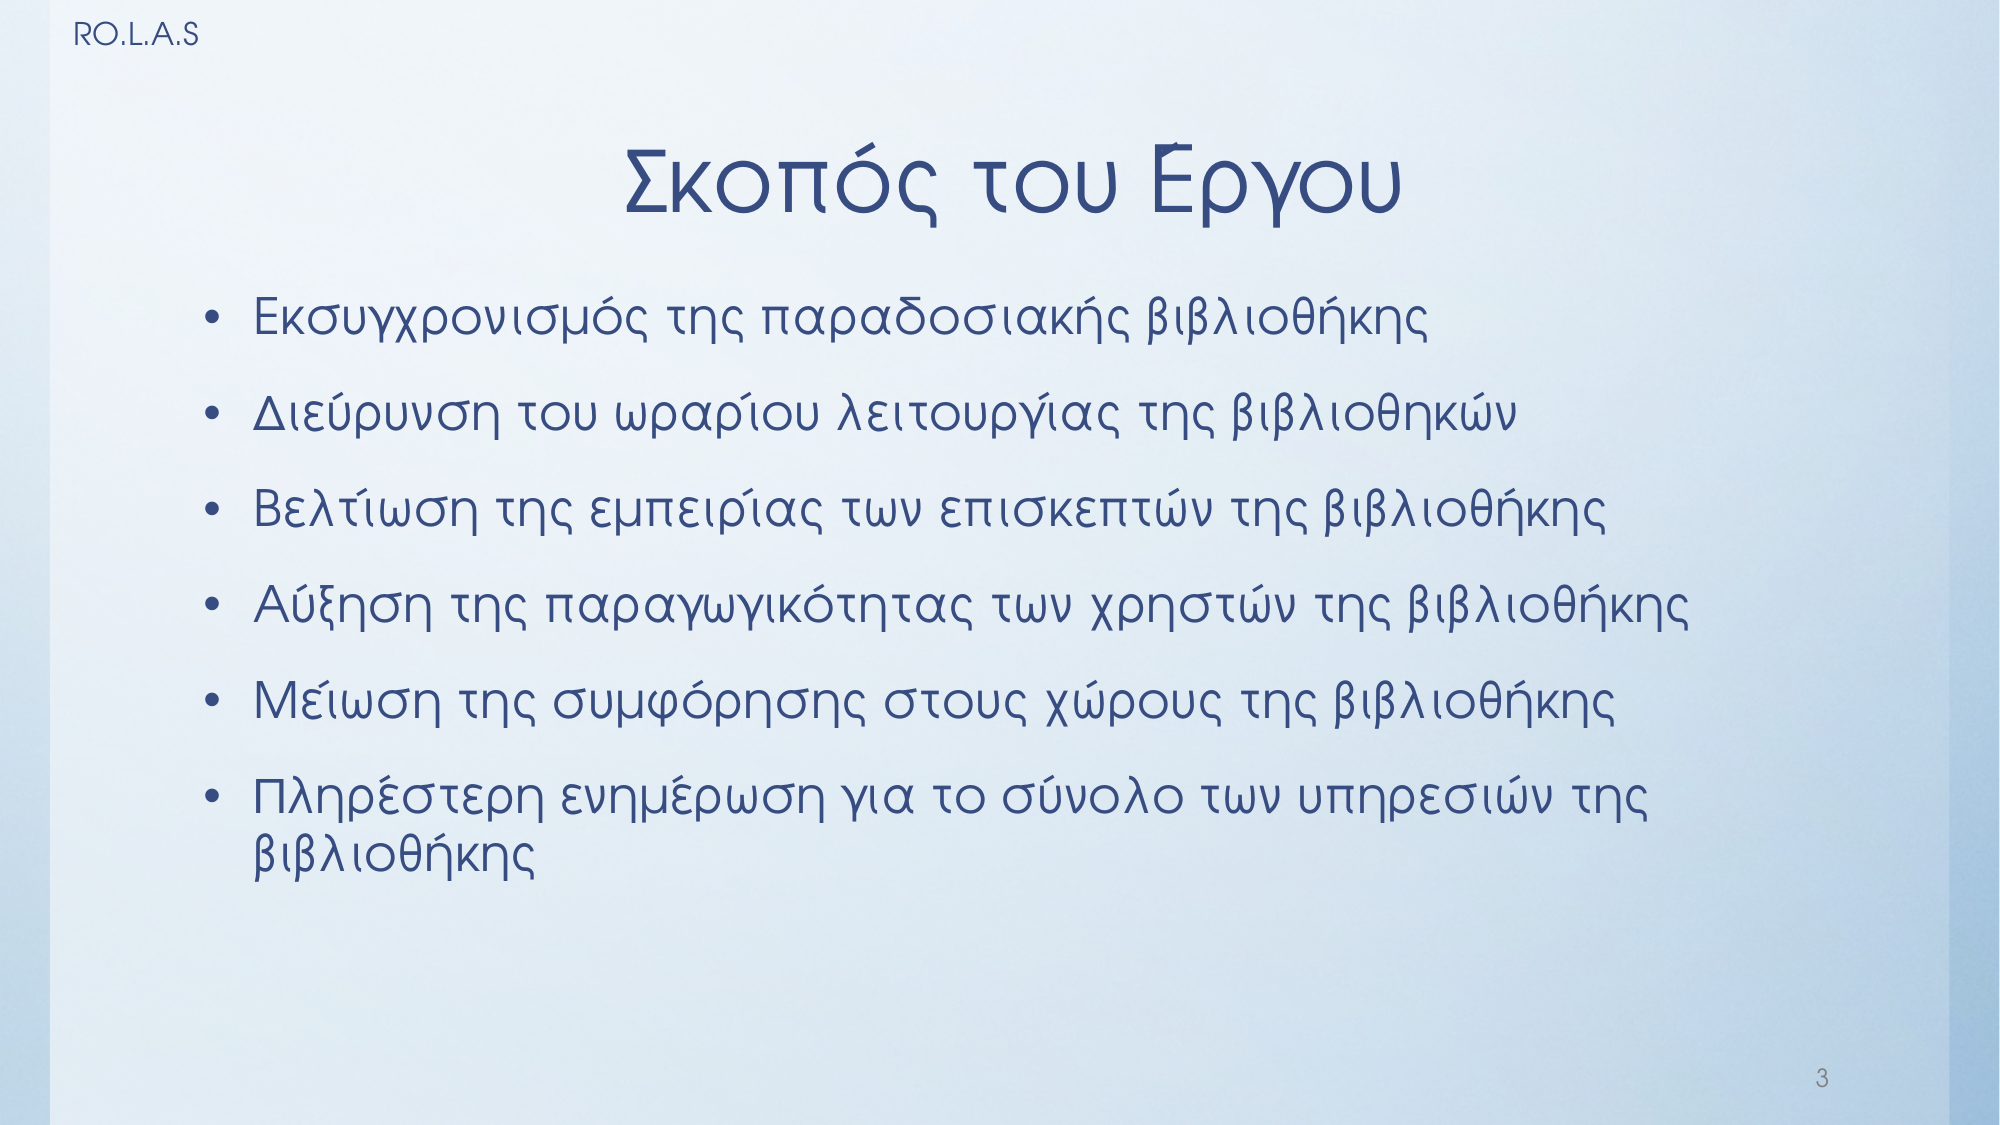

RO.L.A.S
# Σκοπός του Έργου
Εκσυγχρονισμός της παραδοσιακής βιβλιοθήκης
Διεύρυνση του ωραρίου λειτουργίας της βιβλιοθηκών
Βελτίωση της εμπειρίας των επισκεπτών της βιβλιοθήκης
Αύξηση της παραγωγικότητας των χρηστών της βιβλιοθήκης
Μείωση της συμφόρησης στους χώρους της βιβλιοθήκης
Πληρέστερη ενημέρωση για το σύνολο των υπηρεσιών της βιβλιοθήκης
3